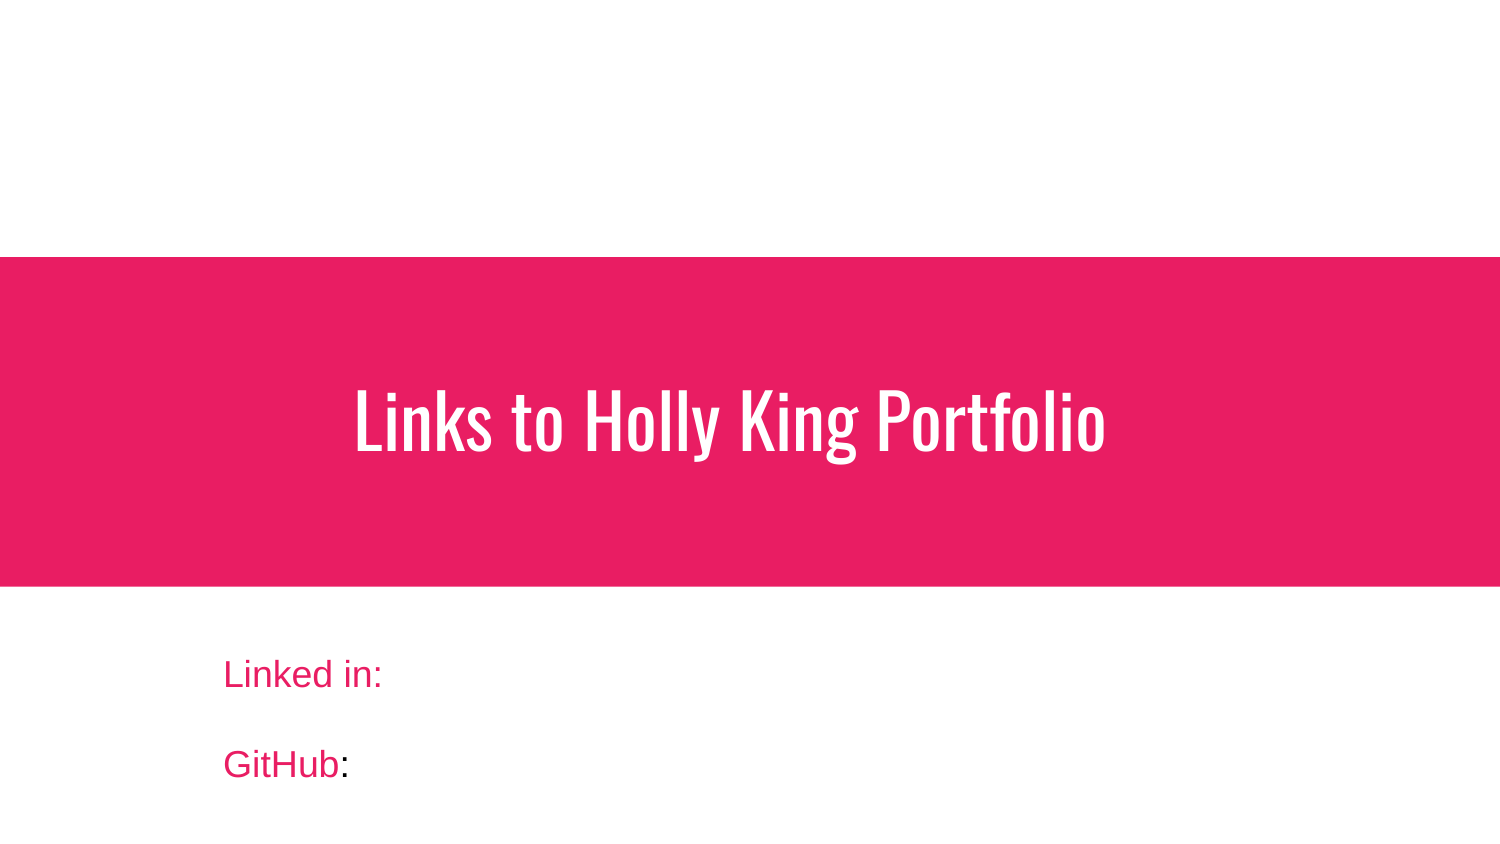

# Links to Holly King Portfolio
Linked in:

GitHub: